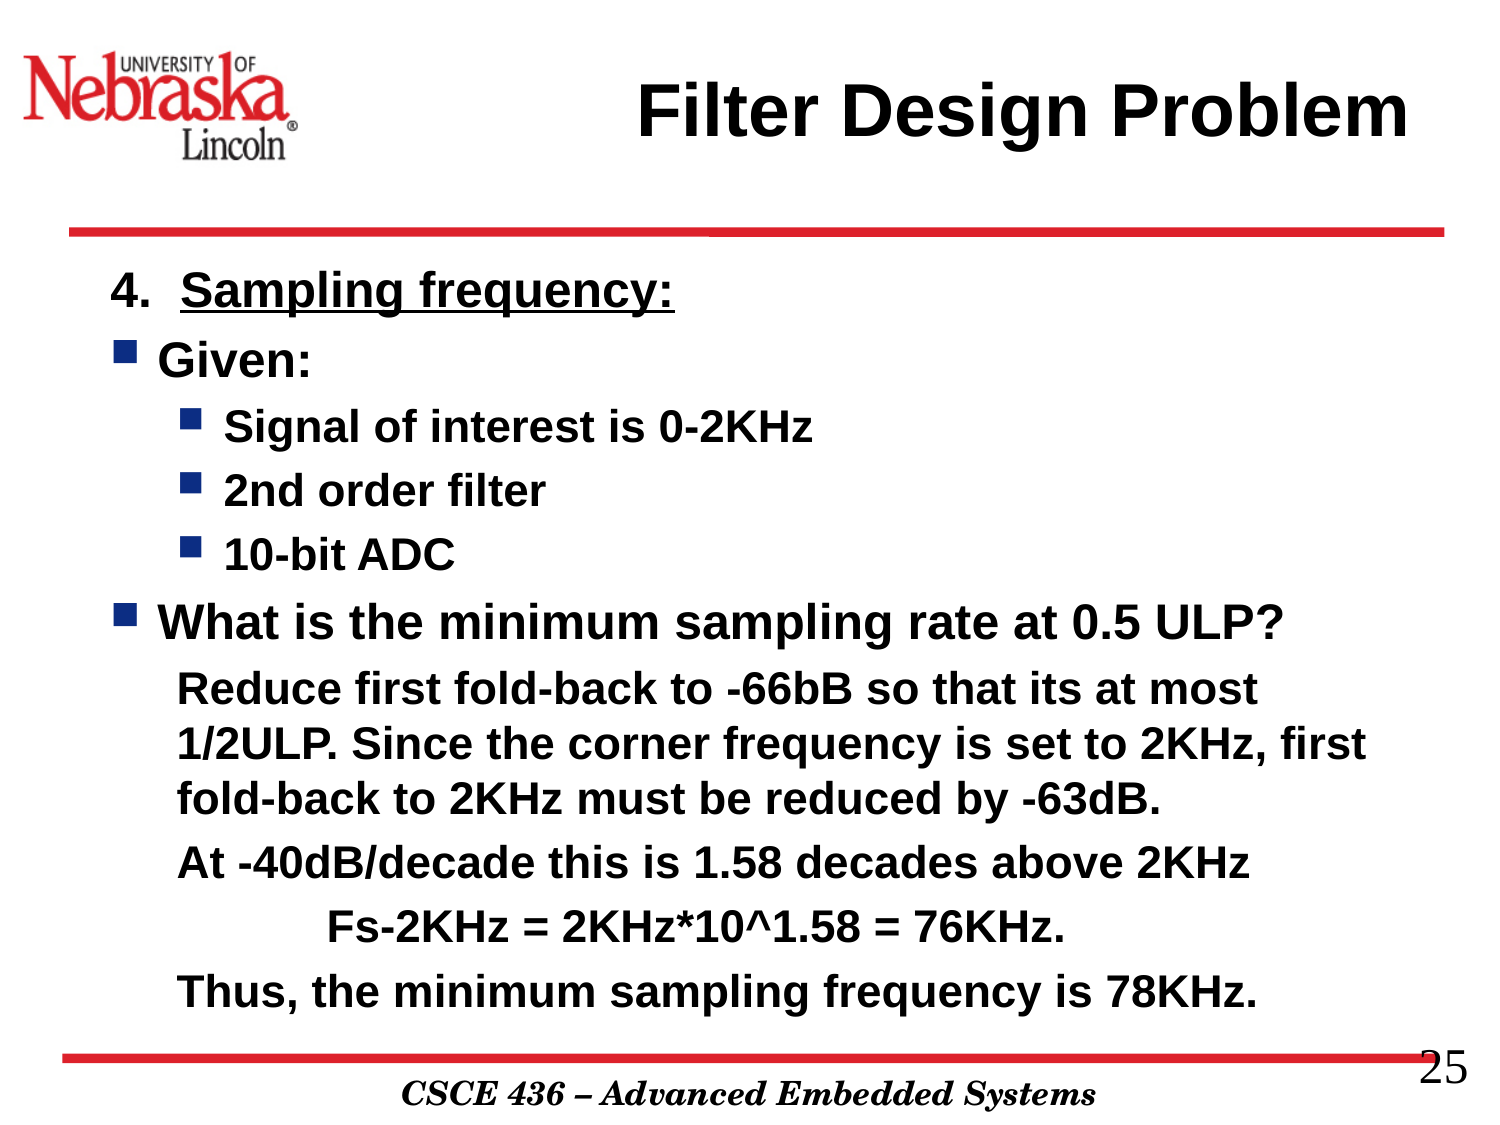

# Filter Design Problem
4.  Sampling frequency:
Given:
Signal of interest is 0-2KHz
2nd order filter
10-bit ADC
What is the minimum sampling rate at 0.5 ULP?
Reduce first fold-back to -66bB so that its at most 1/2ULP. Since the corner frequency is set to 2KHz, first fold-back to 2KHz must be reduced by -63dB.
At -40dB/decade this is 1.58 decades above 2KHz
	Fs-2KHz = 2KHz*10^1.58 = 76KHz.
Thus, the minimum sampling frequency is 78KHz.
25